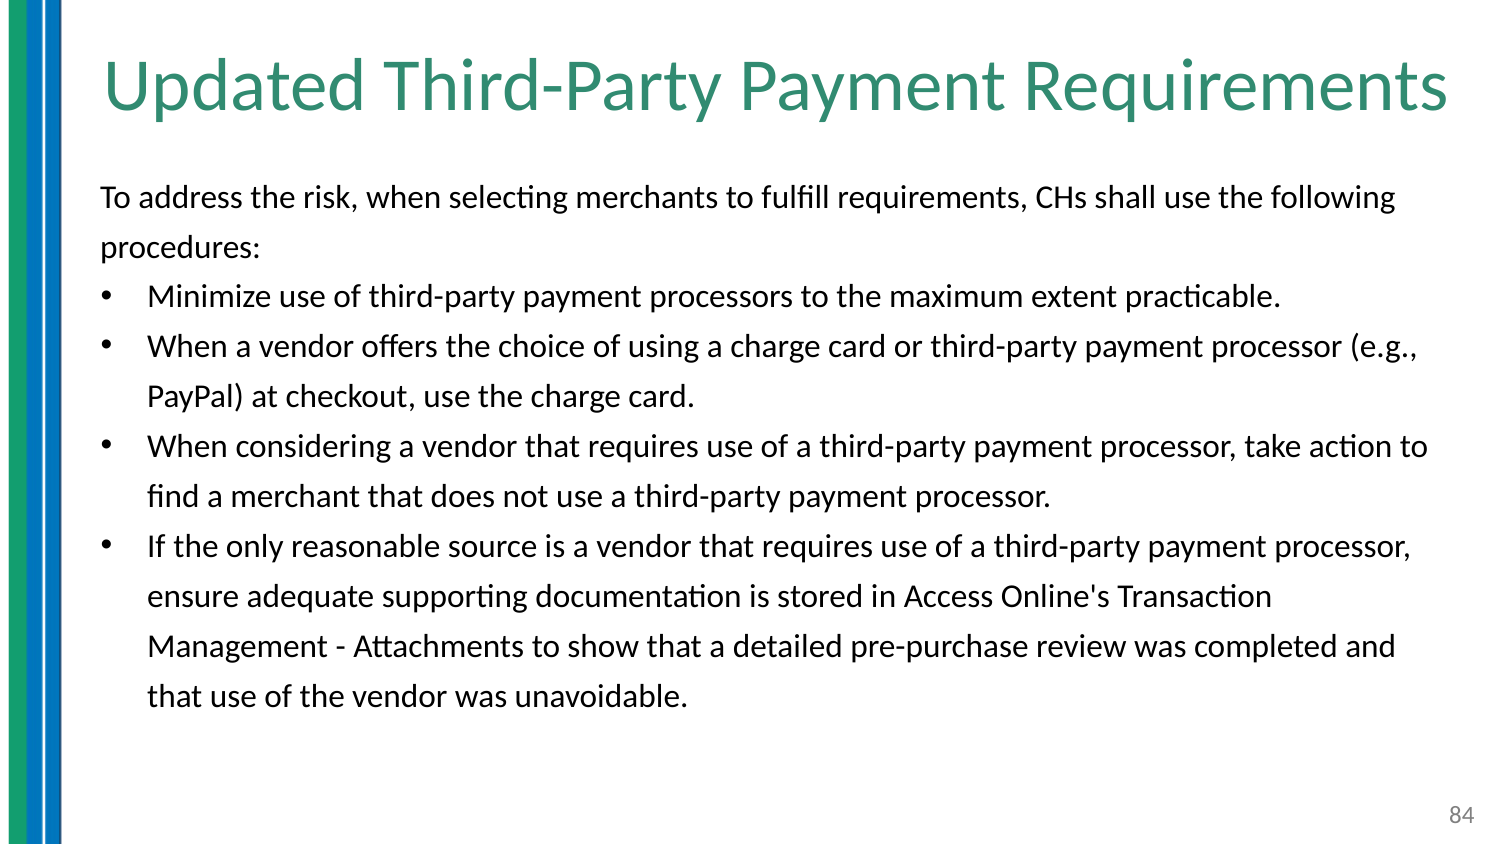

# Updated Third-Party Payment Requirements
To address the risk, when selecting merchants to fulfill requirements, CHs shall use the following procedures:
Minimize use of third-party payment processors to the maximum extent practicable.
When a vendor offers the choice of using a charge card or third-party payment processor (e.g., PayPal) at checkout, use the charge card.
When considering a vendor that requires use of a third-party payment processor, take action to find a merchant that does not use a third-party payment processor.
If the only reasonable source is a vendor that requires use of a third-party payment processor, ensure adequate supporting documentation is stored in Access Online's Transaction Management - Attachments to show that a detailed pre-purchase review was completed and that use of the vendor was unavoidable.